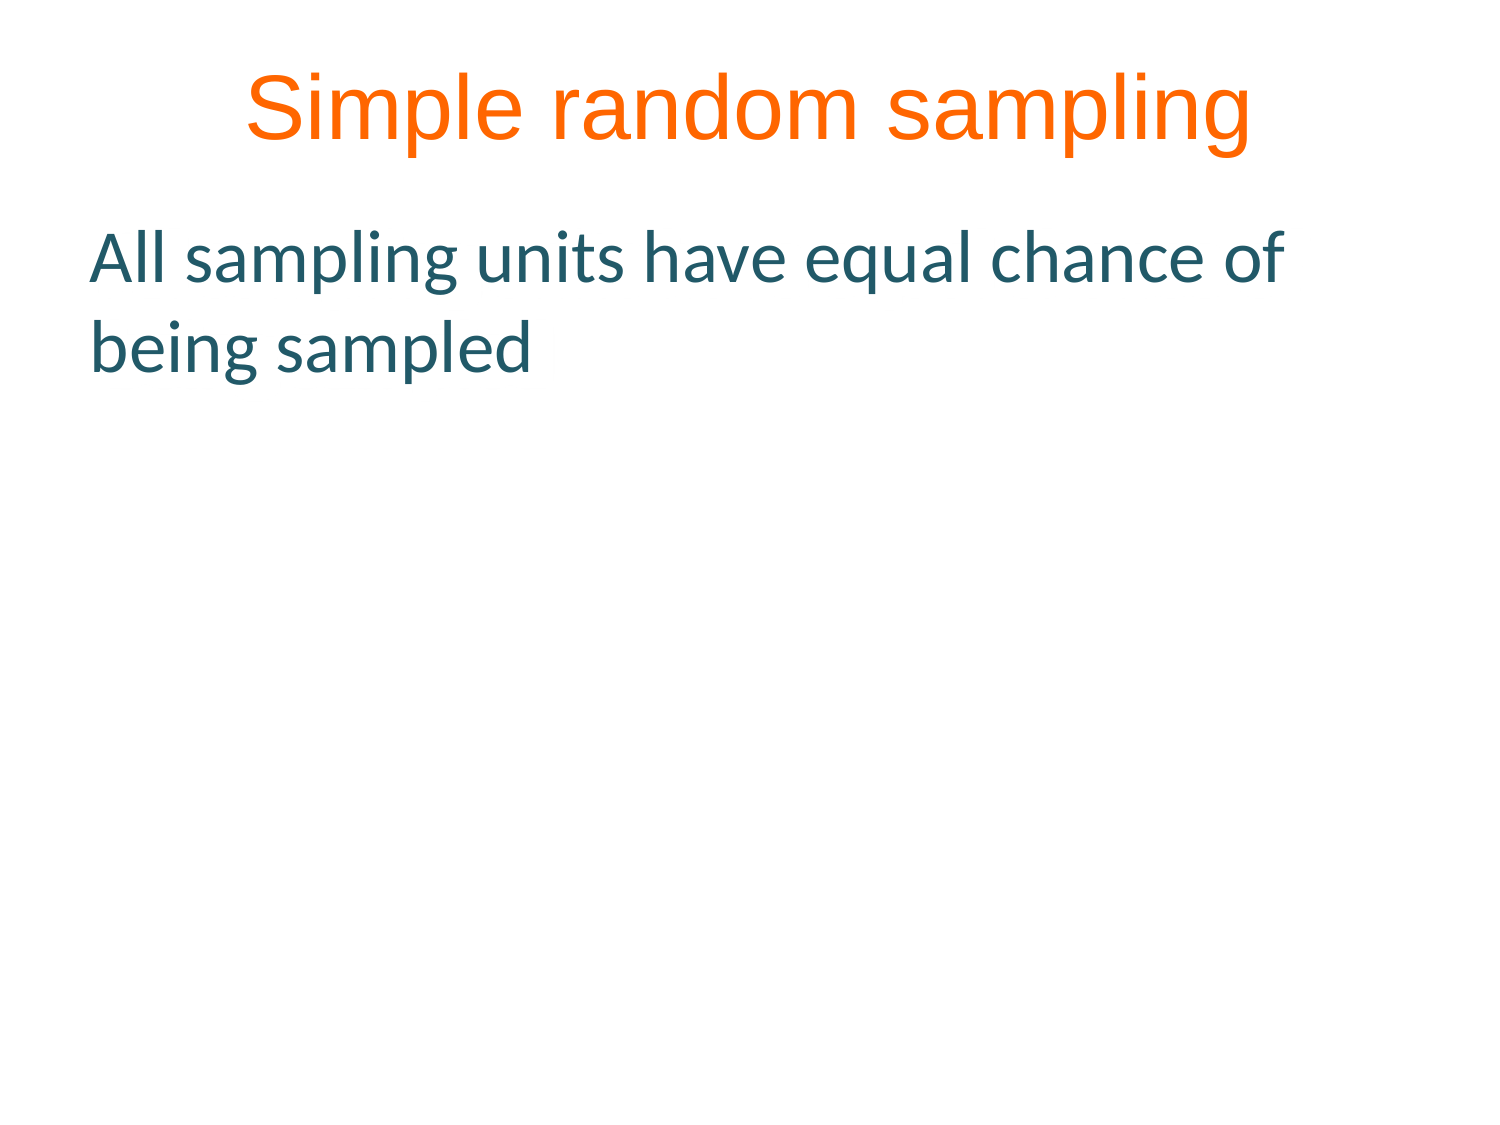

Simple random sampling
All sampling units have equal chance of being sampled